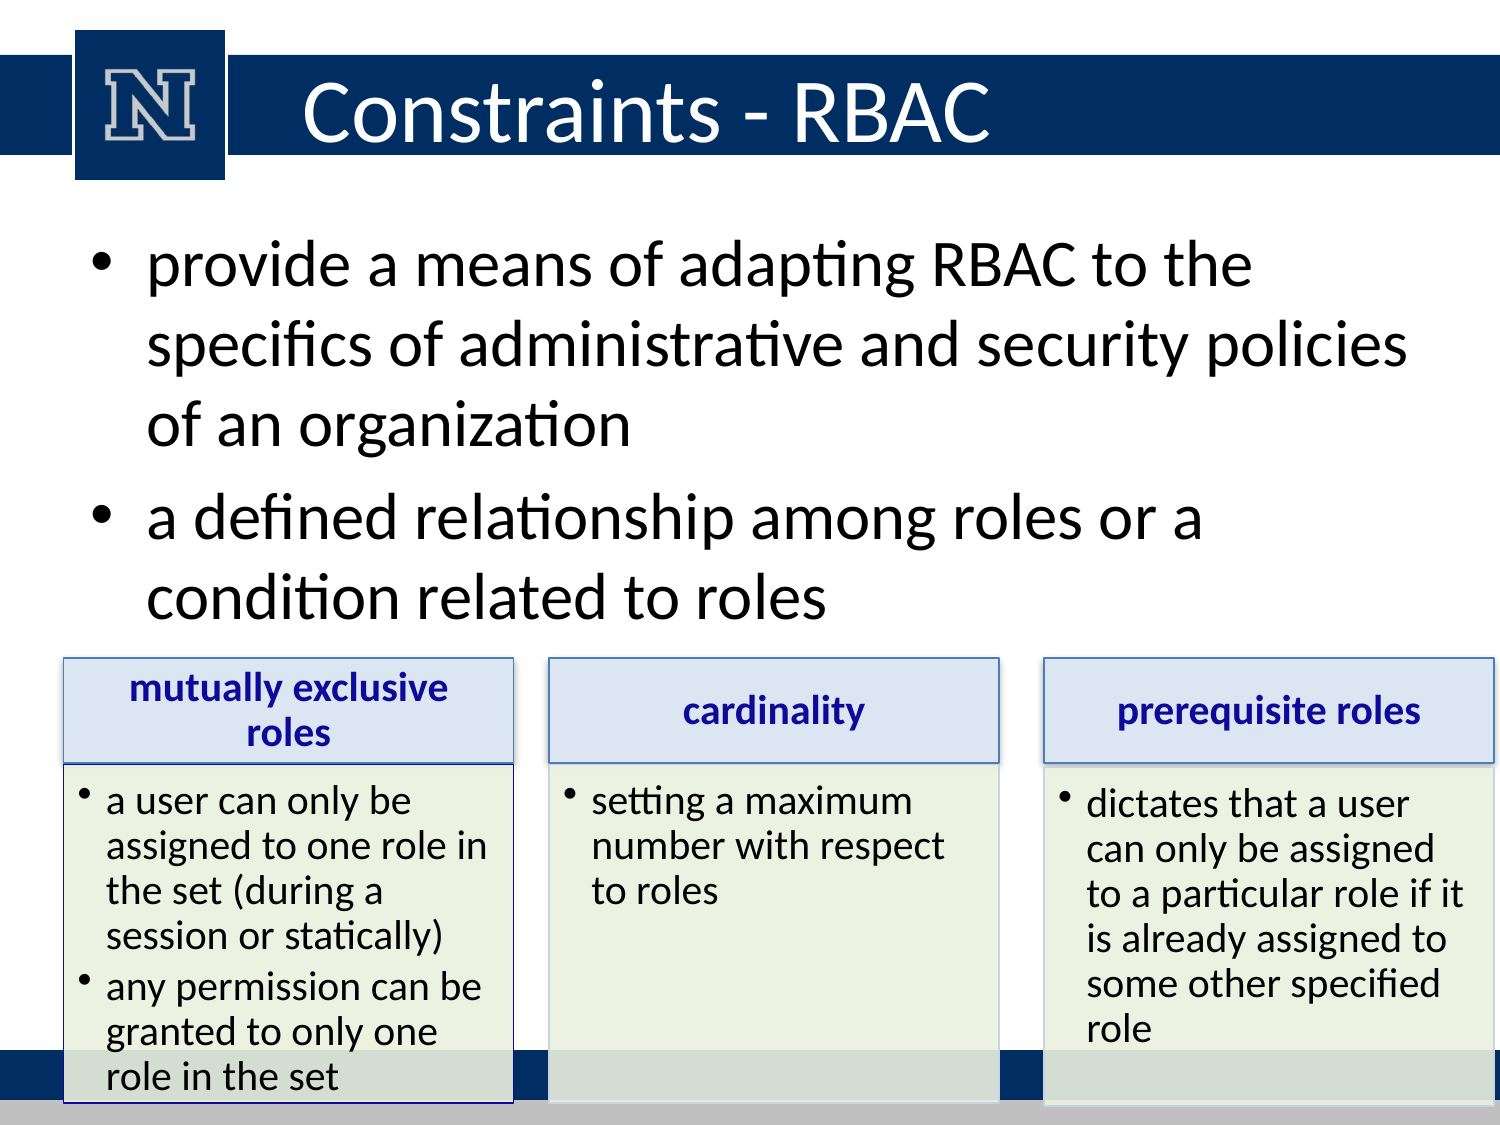

# Constraints - RBAC
provide a means of adapting RBAC to the specifics of administrative and security policies of an organization
a defined relationship among roles or a condition related to roles

mutually exclusive roles
cardinality
prerequisite roles
a user can only be assigned to one role in the set (during a session or statically)
any permission can be granted to only one role in the set
setting a maximum number with respect to roles
dictates that a user can only be assigned to a particular role if it is already assigned to some other specified role